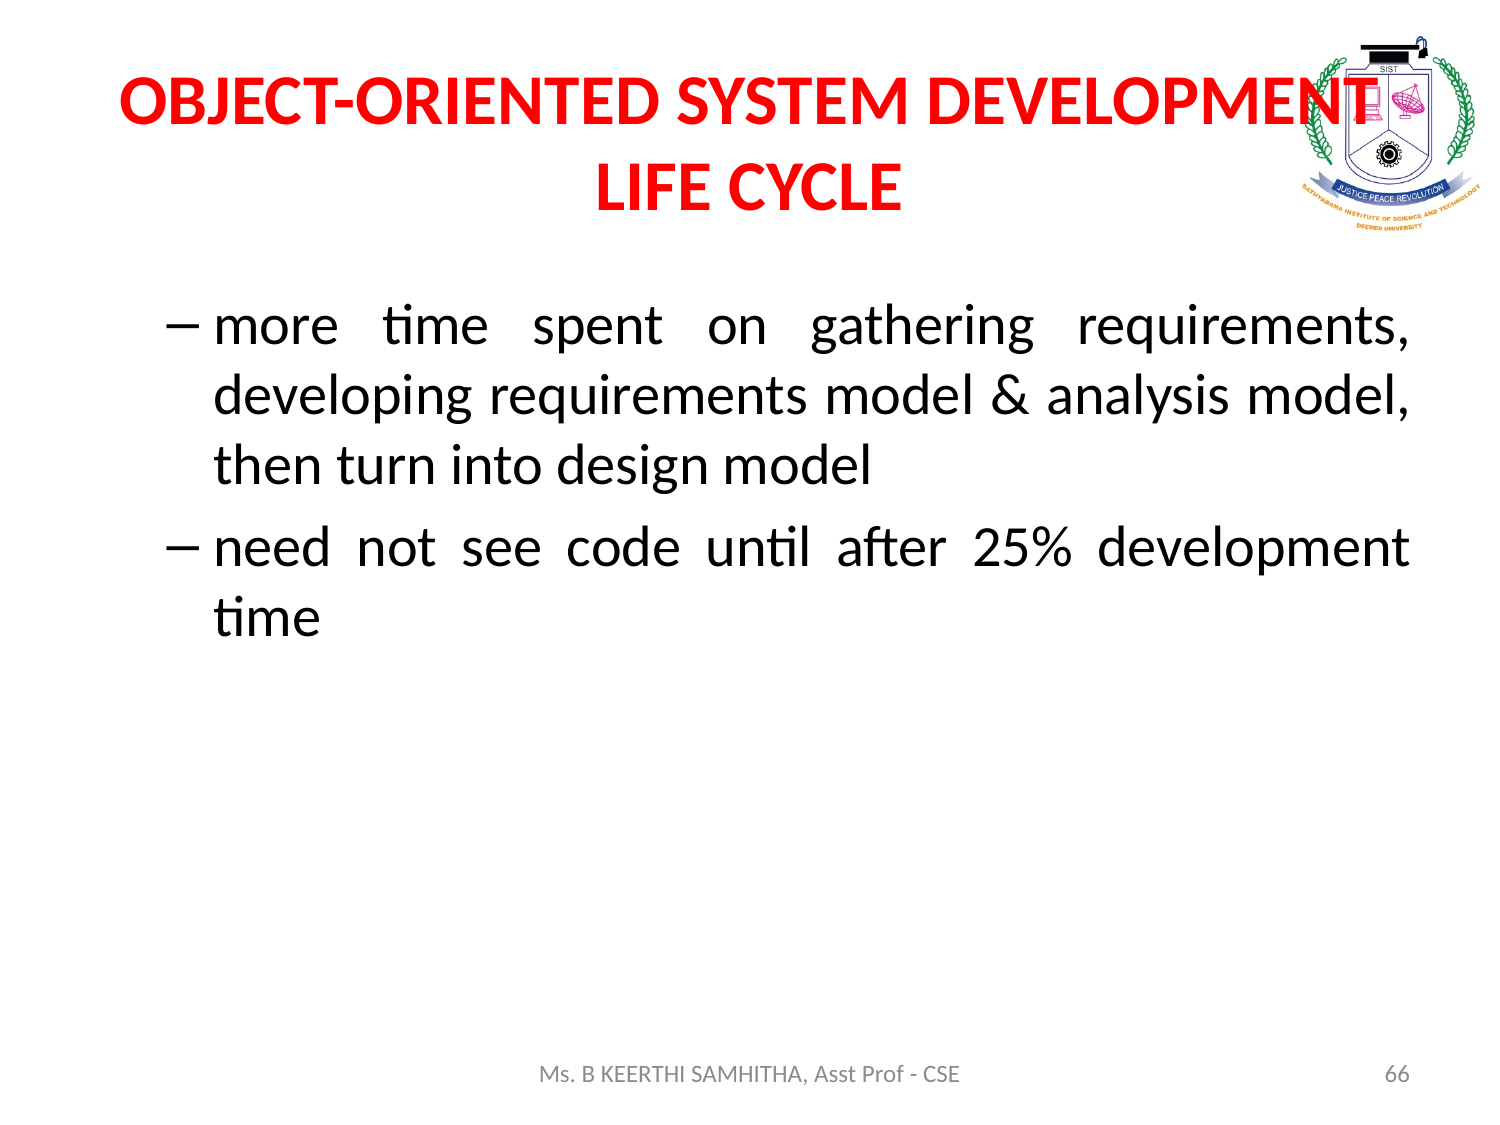

# OBJECT-ORIENTED SYSTEM DEVELOPMENT LIFE CYCLE
more time spent on gathering requirements, developing requirements model & analysis model, then turn into design model
need not see code until after 25% development time

Ms. B KEERTHI SAMHITHA, Asst Prof - CSE
66